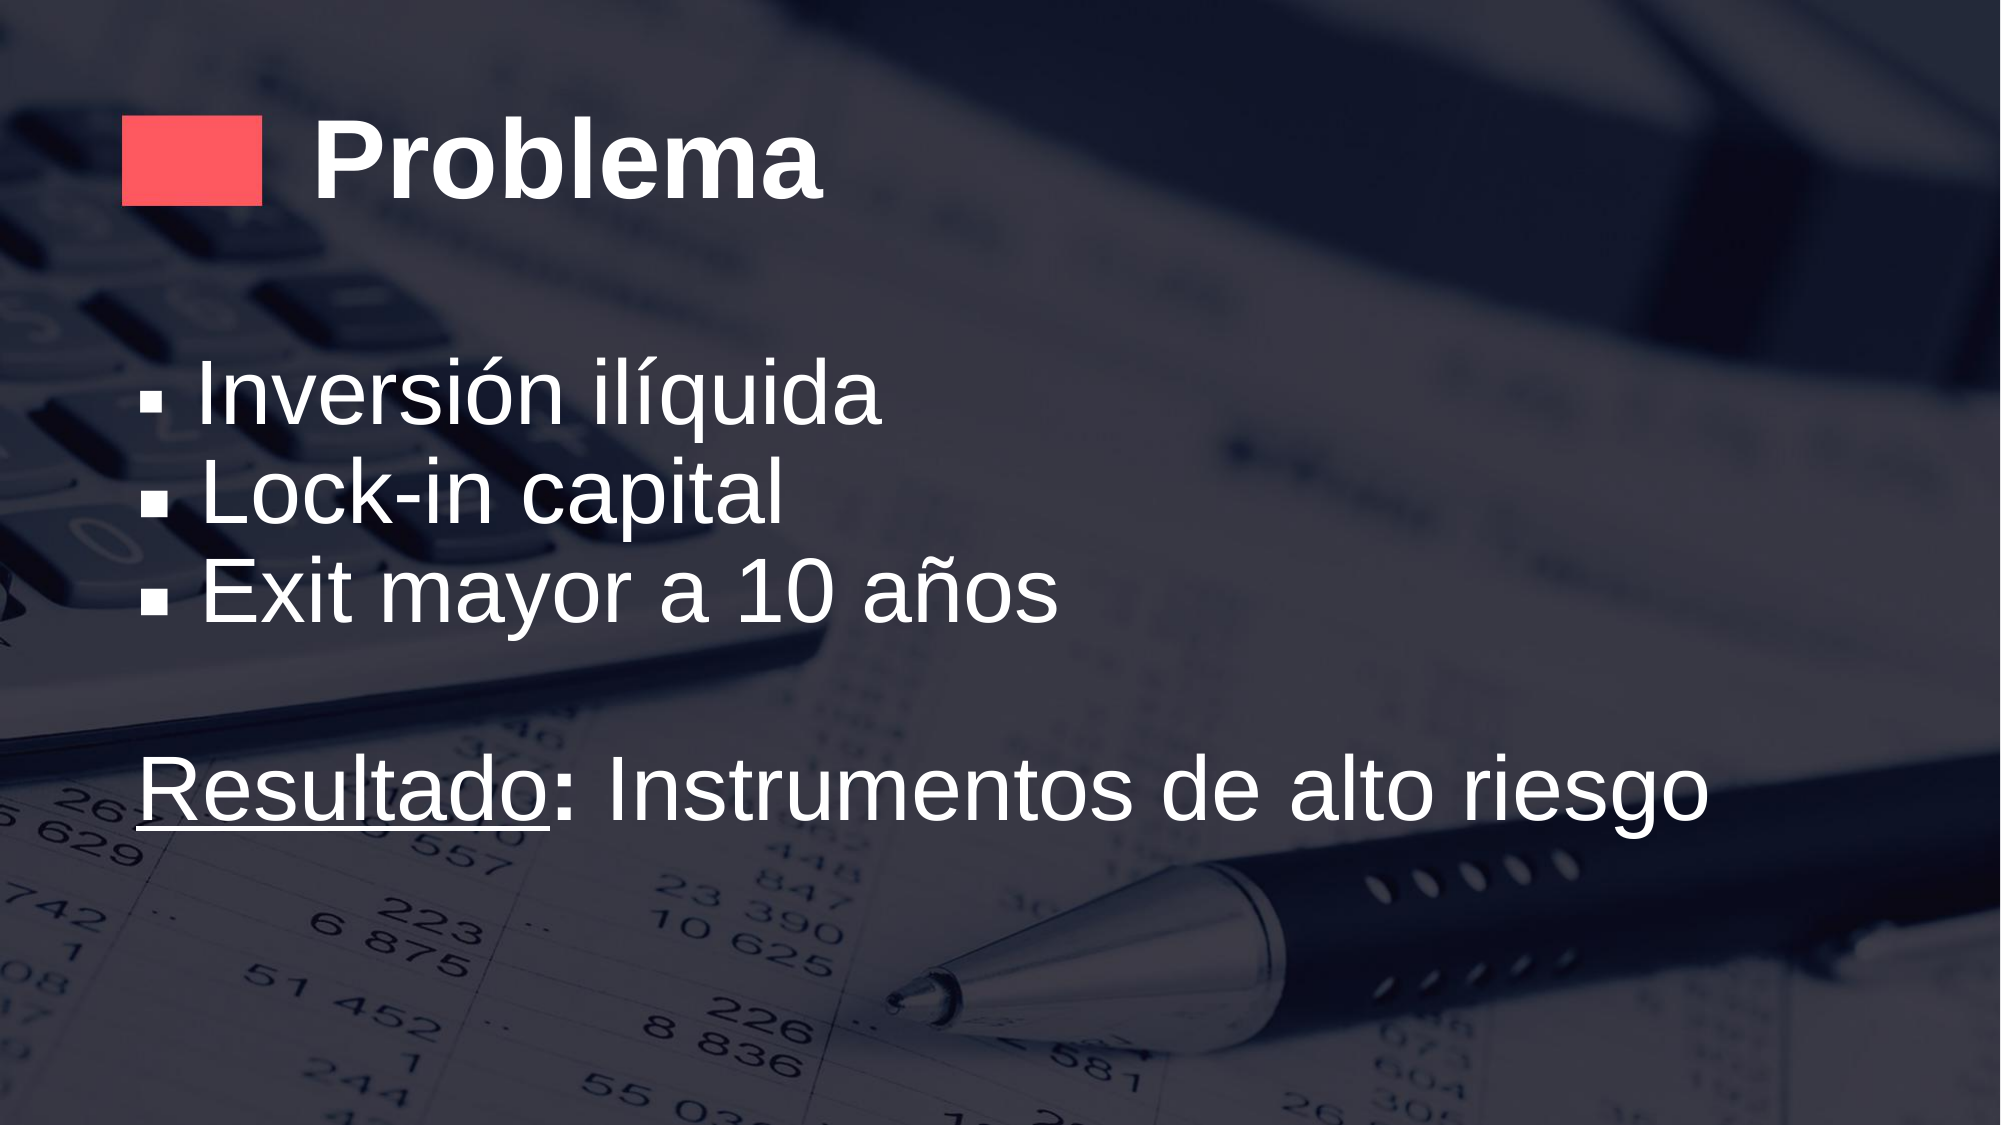

# Problema
 Inversión ilíquida
 Lock-in capital
 Exit mayor a 10 años

Resultado: Instrumentos de alto riesgo